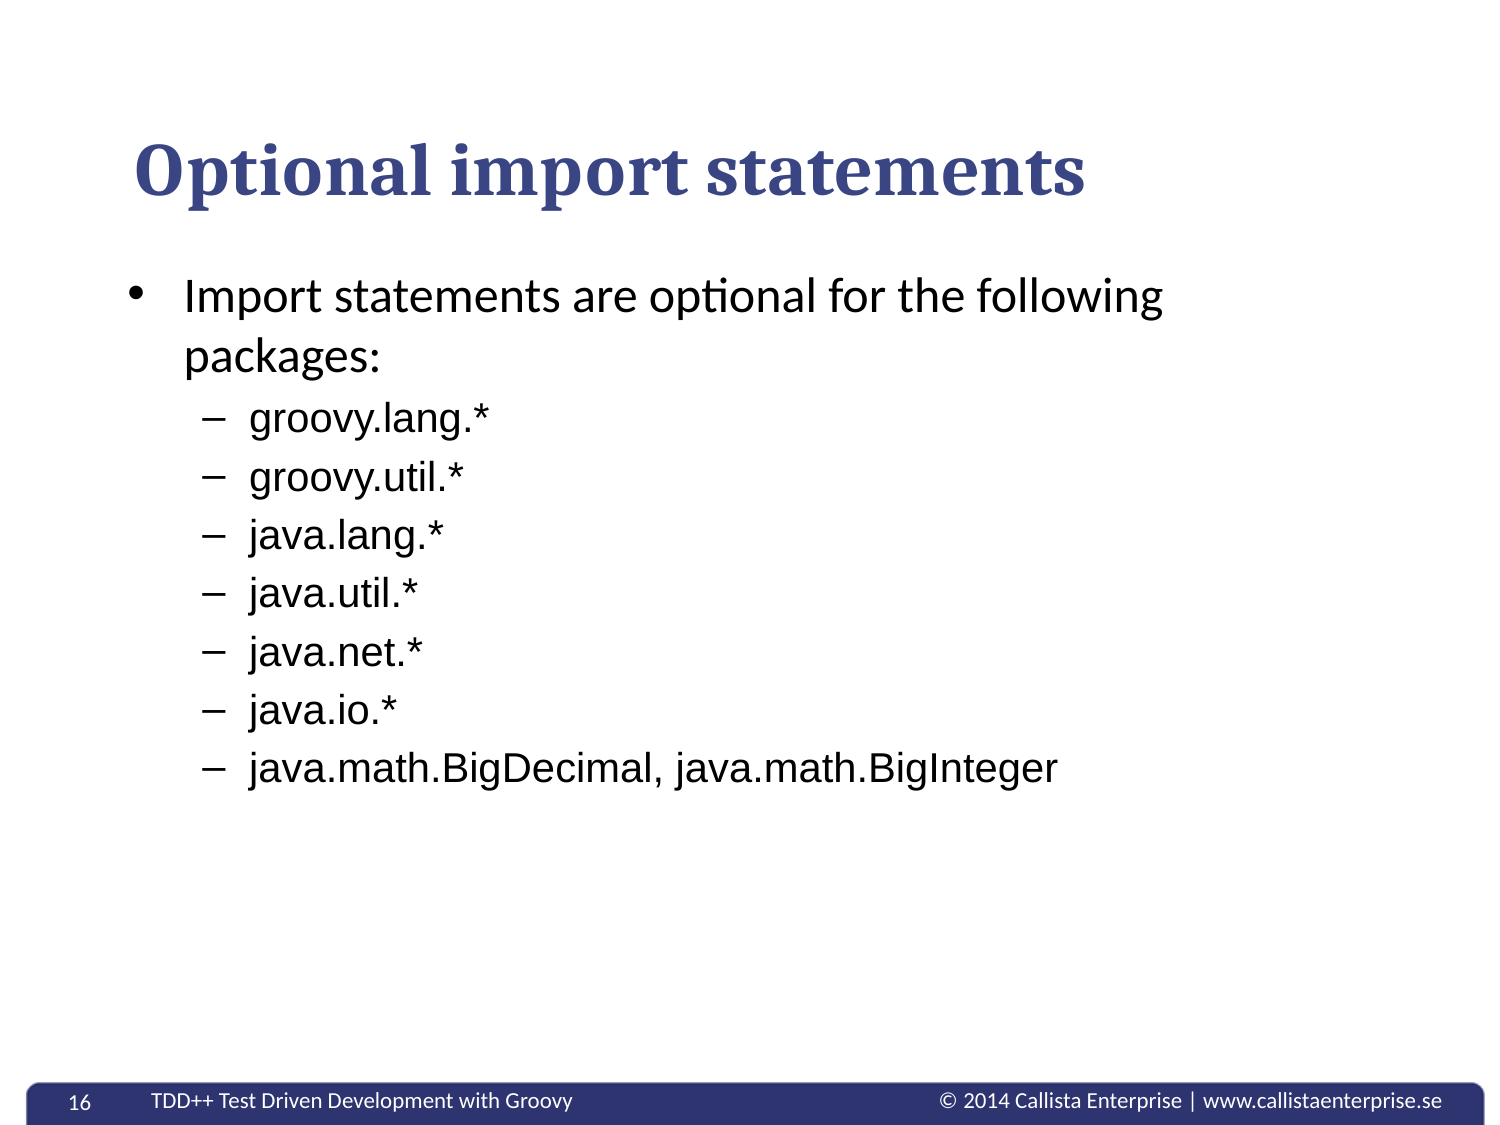

# Optional import statements
Import statements are optional for the following packages:
groovy.lang.*
groovy.util.*
java.lang.*
java.util.*
java.net.*
java.io.*
java.math.BigDecimal, java.math.BigInteger